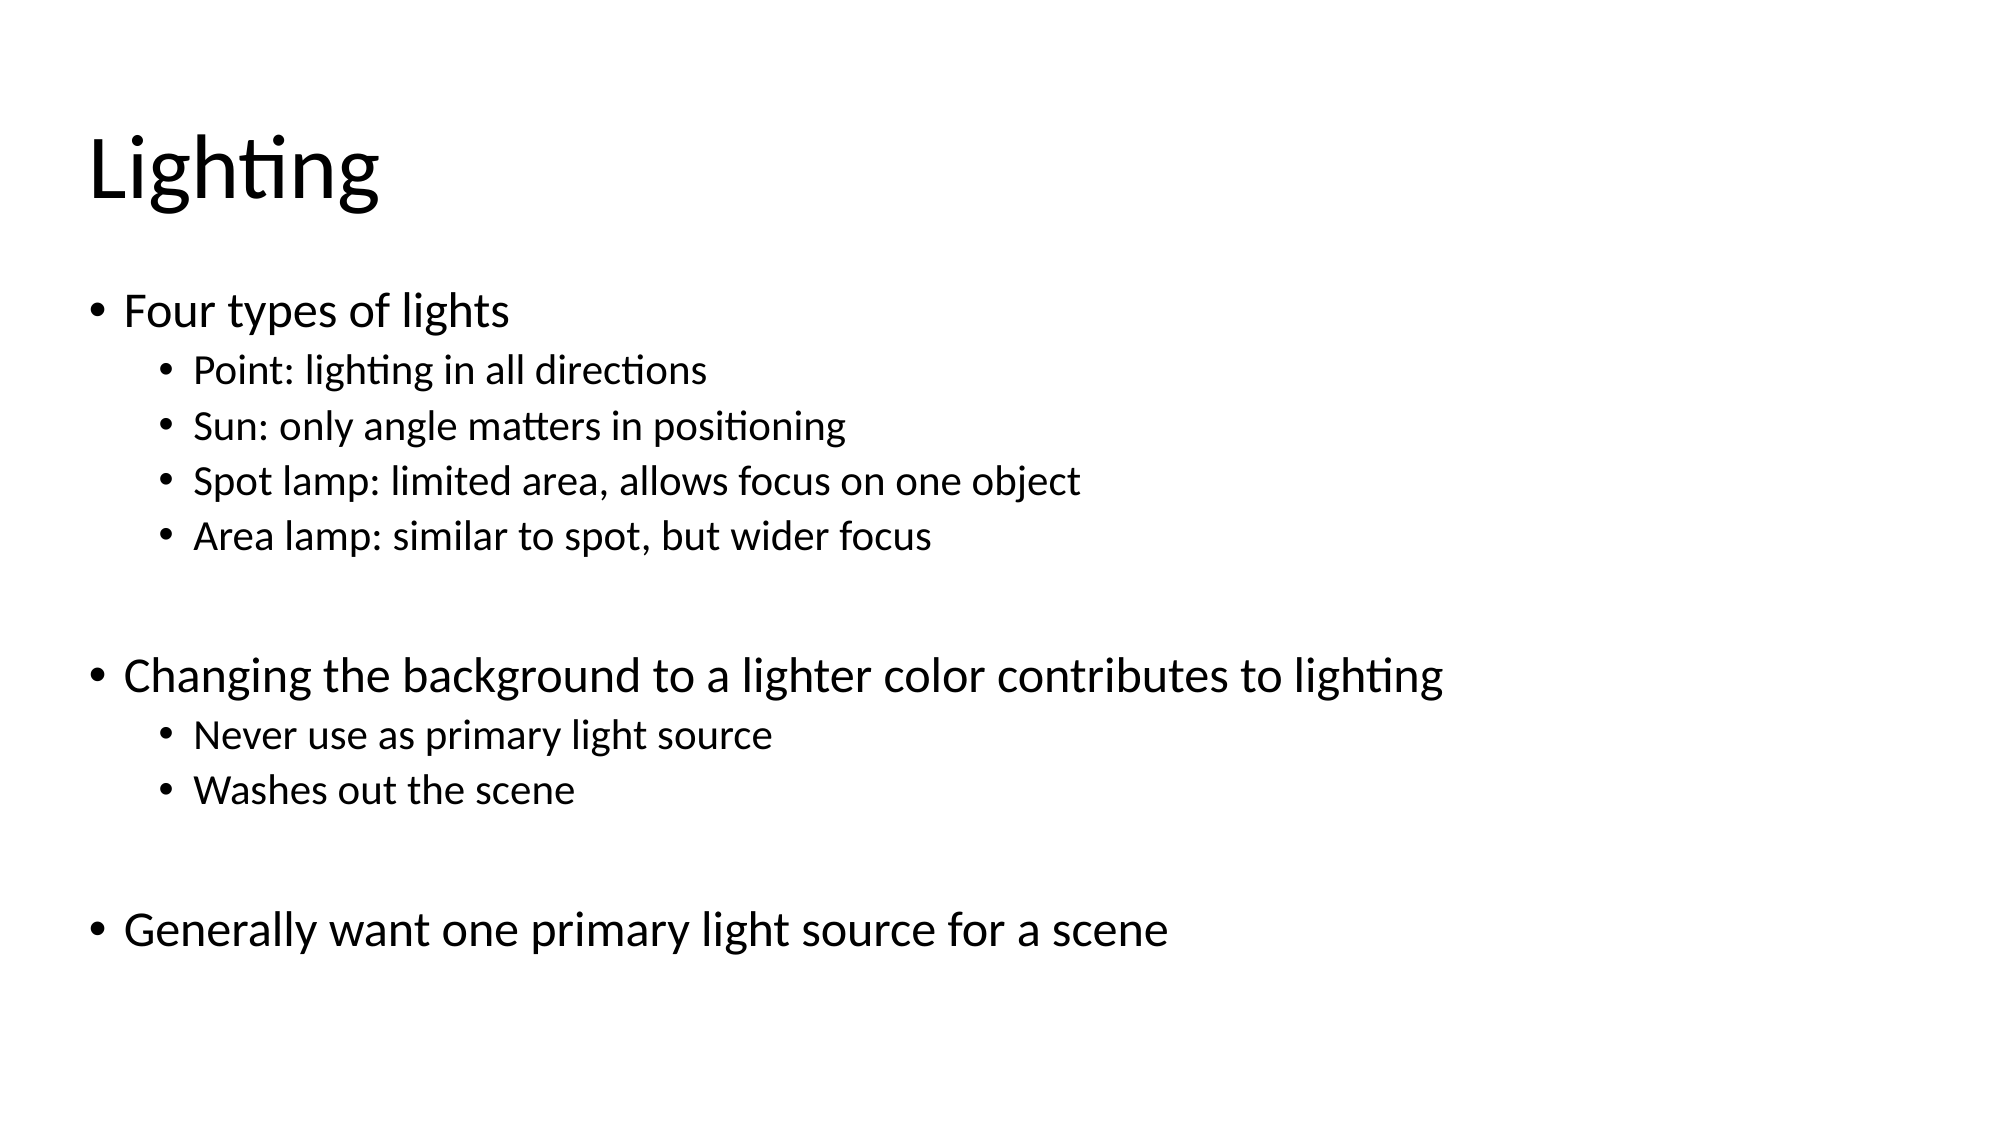

# Lighting
Four types of lights
Point: lighting in all directions
Sun: only angle matters in positioning
Spot lamp: limited area, allows focus on one object
Area lamp: similar to spot, but wider focus

Changing the background to a lighter color contributes to lighting
Never use as primary light source
Washes out the scene

Generally want one primary light source for a scene